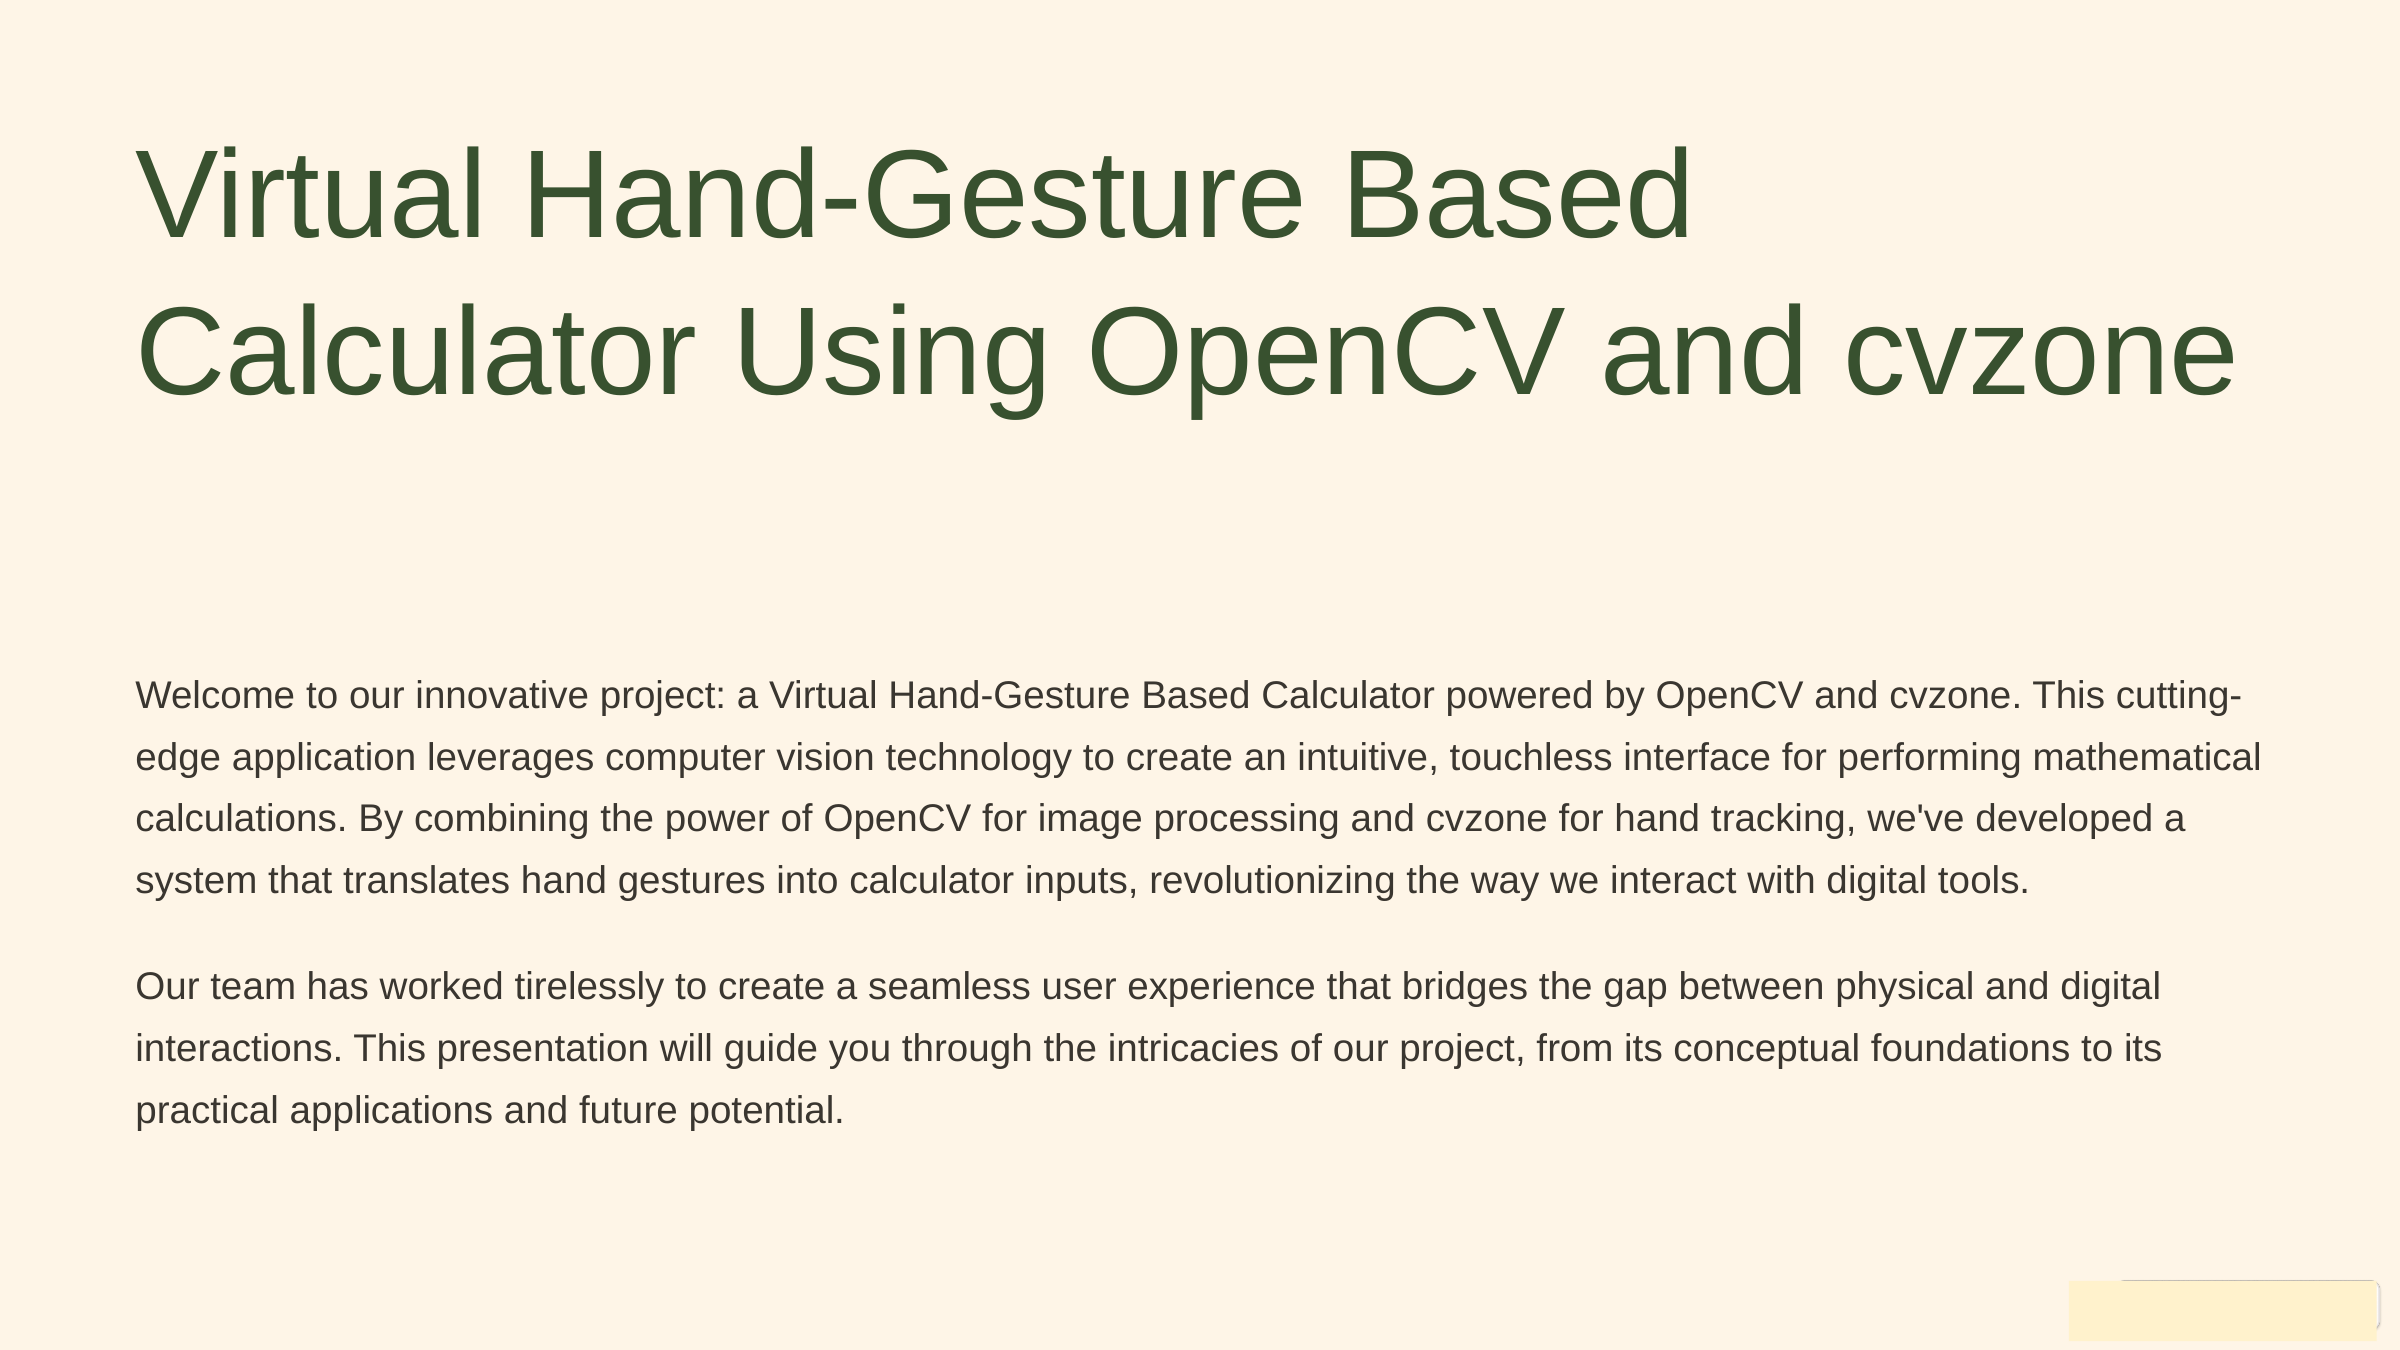

Virtual Hand-Gesture Based Calculator Using OpenCV and cvzone
Welcome to our innovative project: a Virtual Hand-Gesture Based Calculator powered by OpenCV and cvzone. This cutting-edge application leverages computer vision technology to create an intuitive, touchless interface for performing mathematical calculations. By combining the power of OpenCV for image processing and cvzone for hand tracking, we've developed a system that translates hand gestures into calculator inputs, revolutionizing the way we interact with digital tools.
Our team has worked tirelessly to create a seamless user experience that bridges the gap between physical and digital interactions. This presentation will guide you through the intricacies of our project, from its conceptual foundations to its practical applications and future potential.